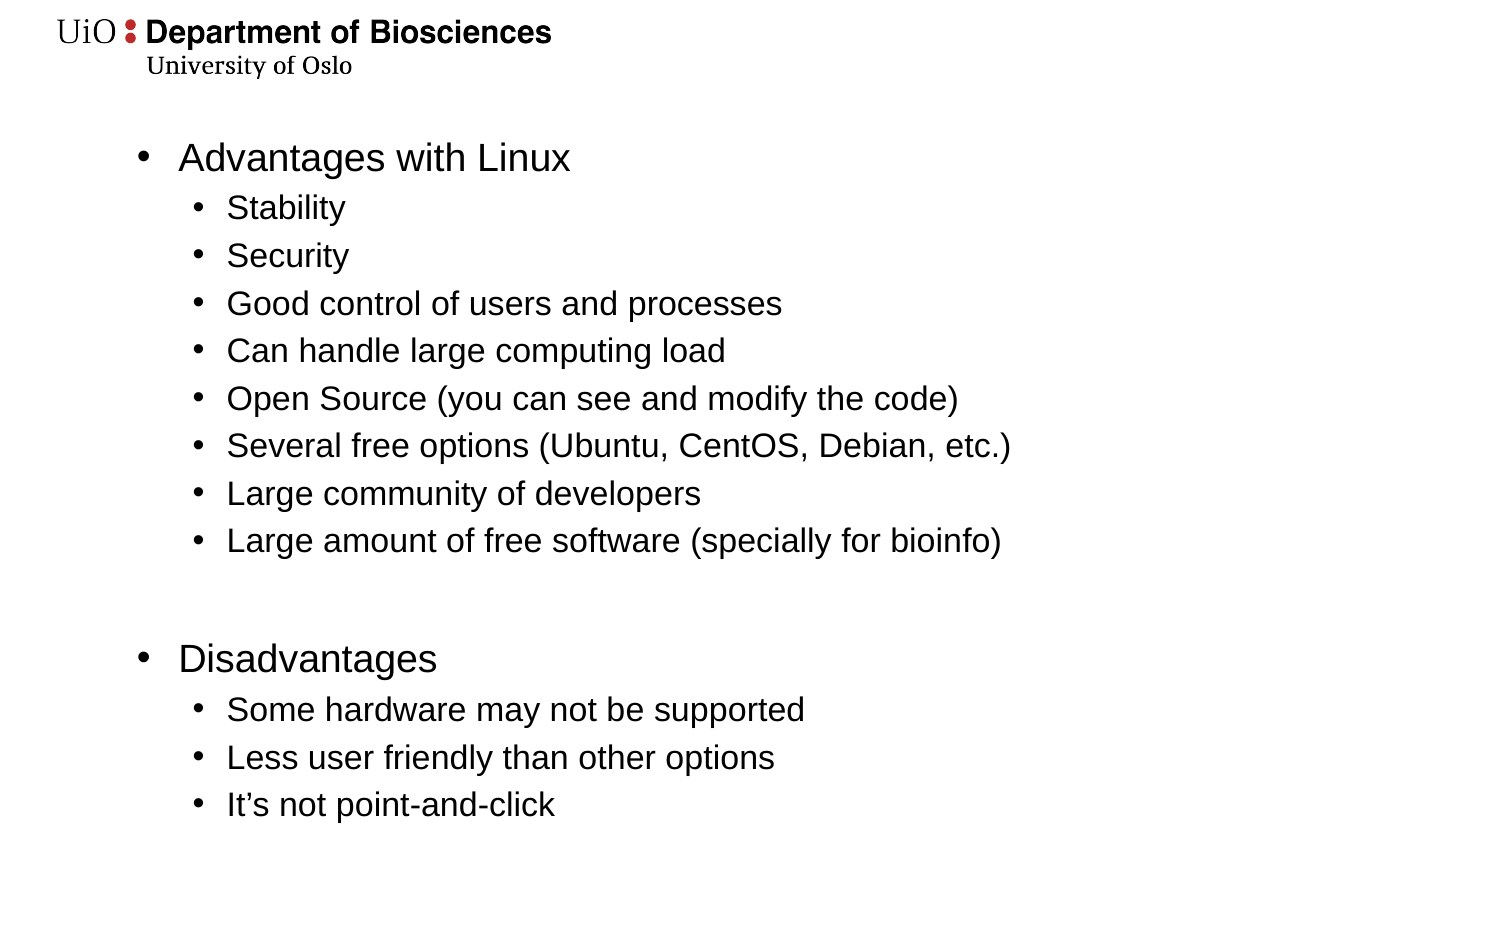

Advantages with Linux
Stability
Security
Good control of users and processes
Can handle large computing load
Open Source (you can see and modify the code)
Several free options (Ubuntu, CentOS, Debian, etc.)
Large community of developers
Large amount of free software (specially for bioinfo)

Disadvantages
Some hardware may not be supported
Less user friendly than other options
It’s not point-and-click